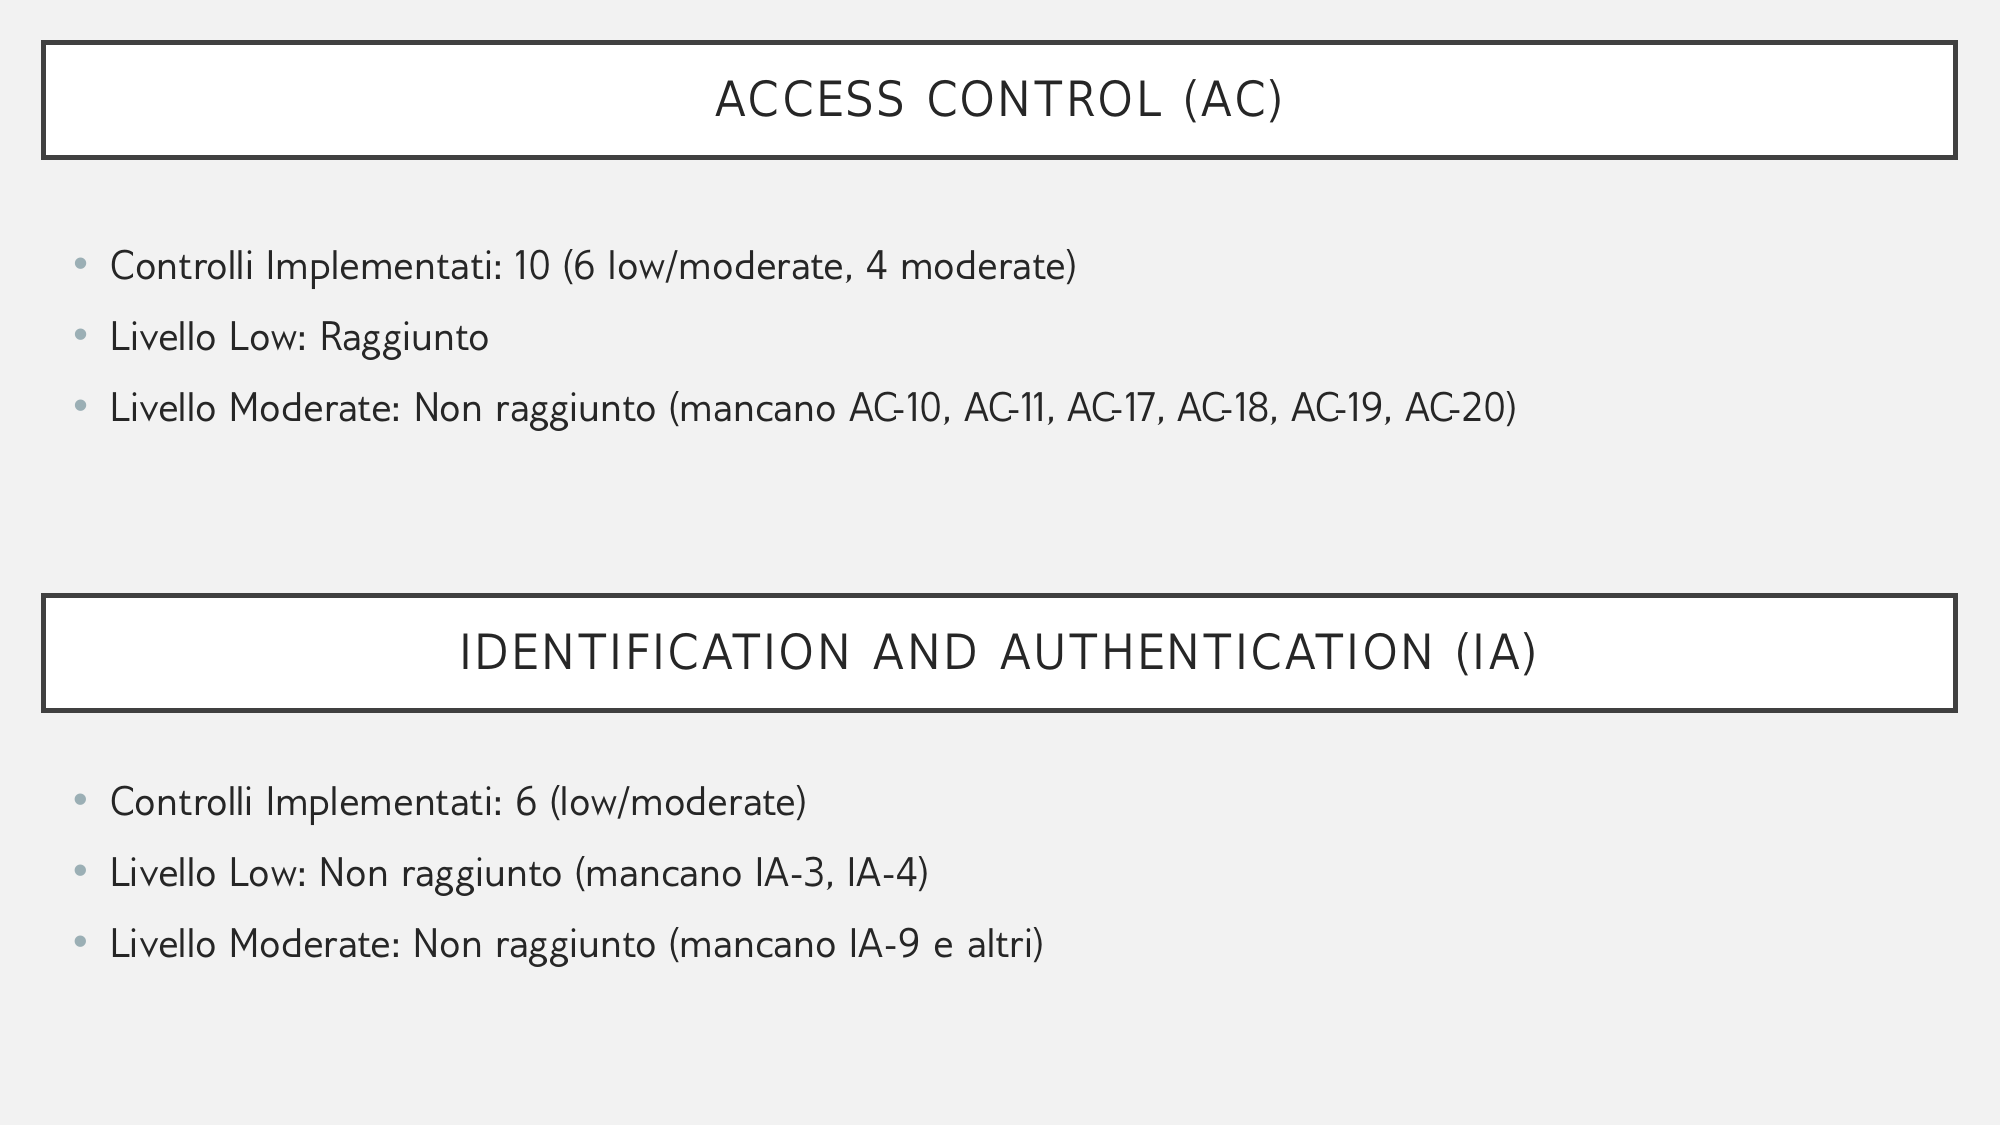

# Access Control (AC)
Controlli Implementati: 10 (6 low/moderate, 4 moderate)
Livello Low: Raggiunto
Livello Moderate: Non raggiunto (mancano AC-10, AC-11, AC-17, AC-18, AC-19, AC-20)
Identification and Authentication (IA)
Controlli Implementati: 6 (low/moderate)
Livello Low: Non raggiunto (mancano IA-3, IA-4)
Livello Moderate: Non raggiunto (mancano IA-9 e altri)